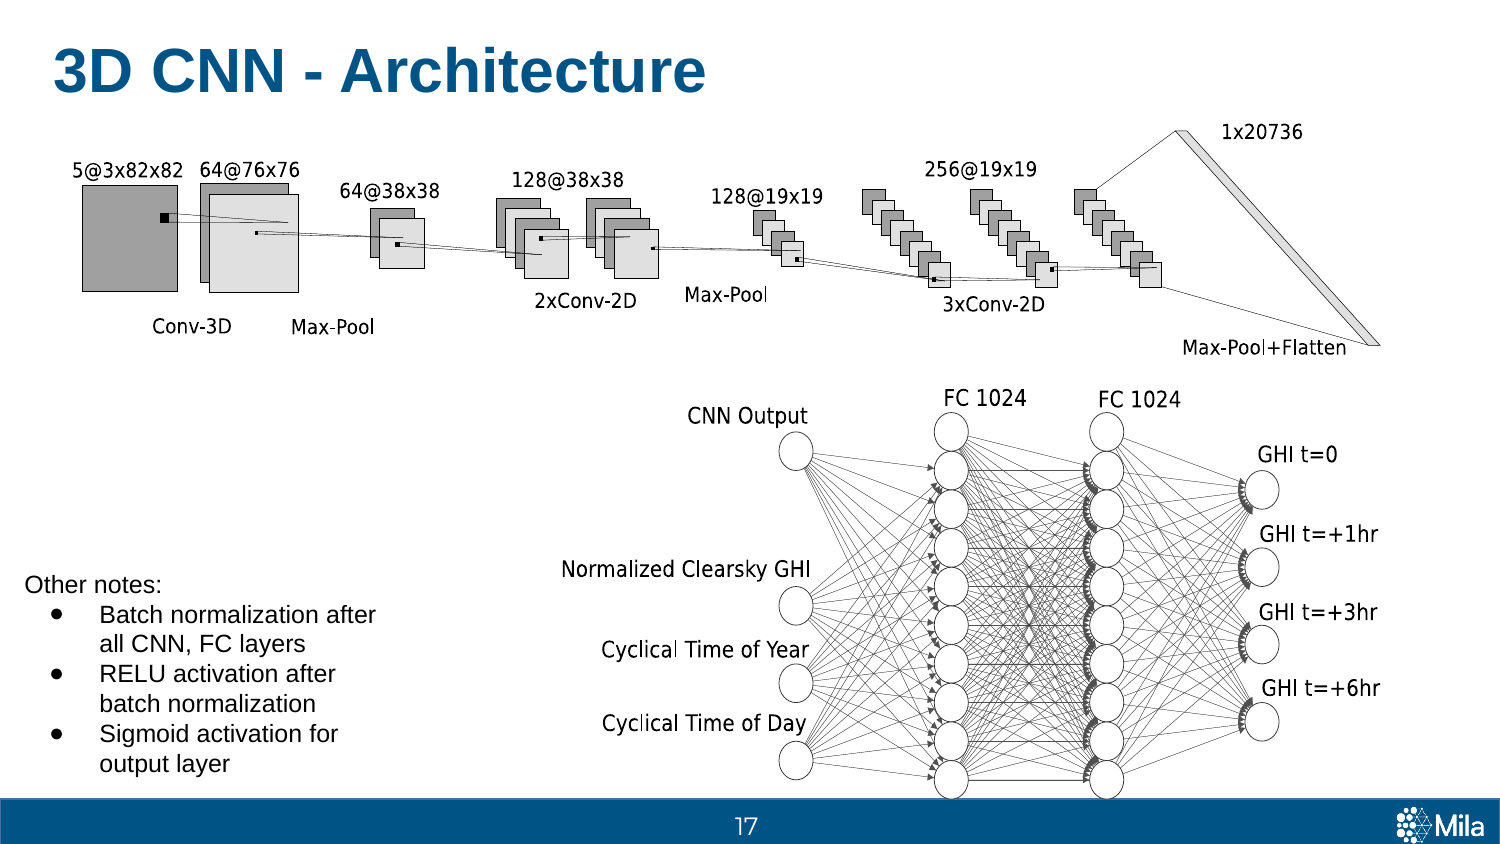

# 3D CNN - Architecture

Other notes:
Batch normalization after all CNN, FC layers
RELU activation after batch normalization
Sigmoid activation for output layer